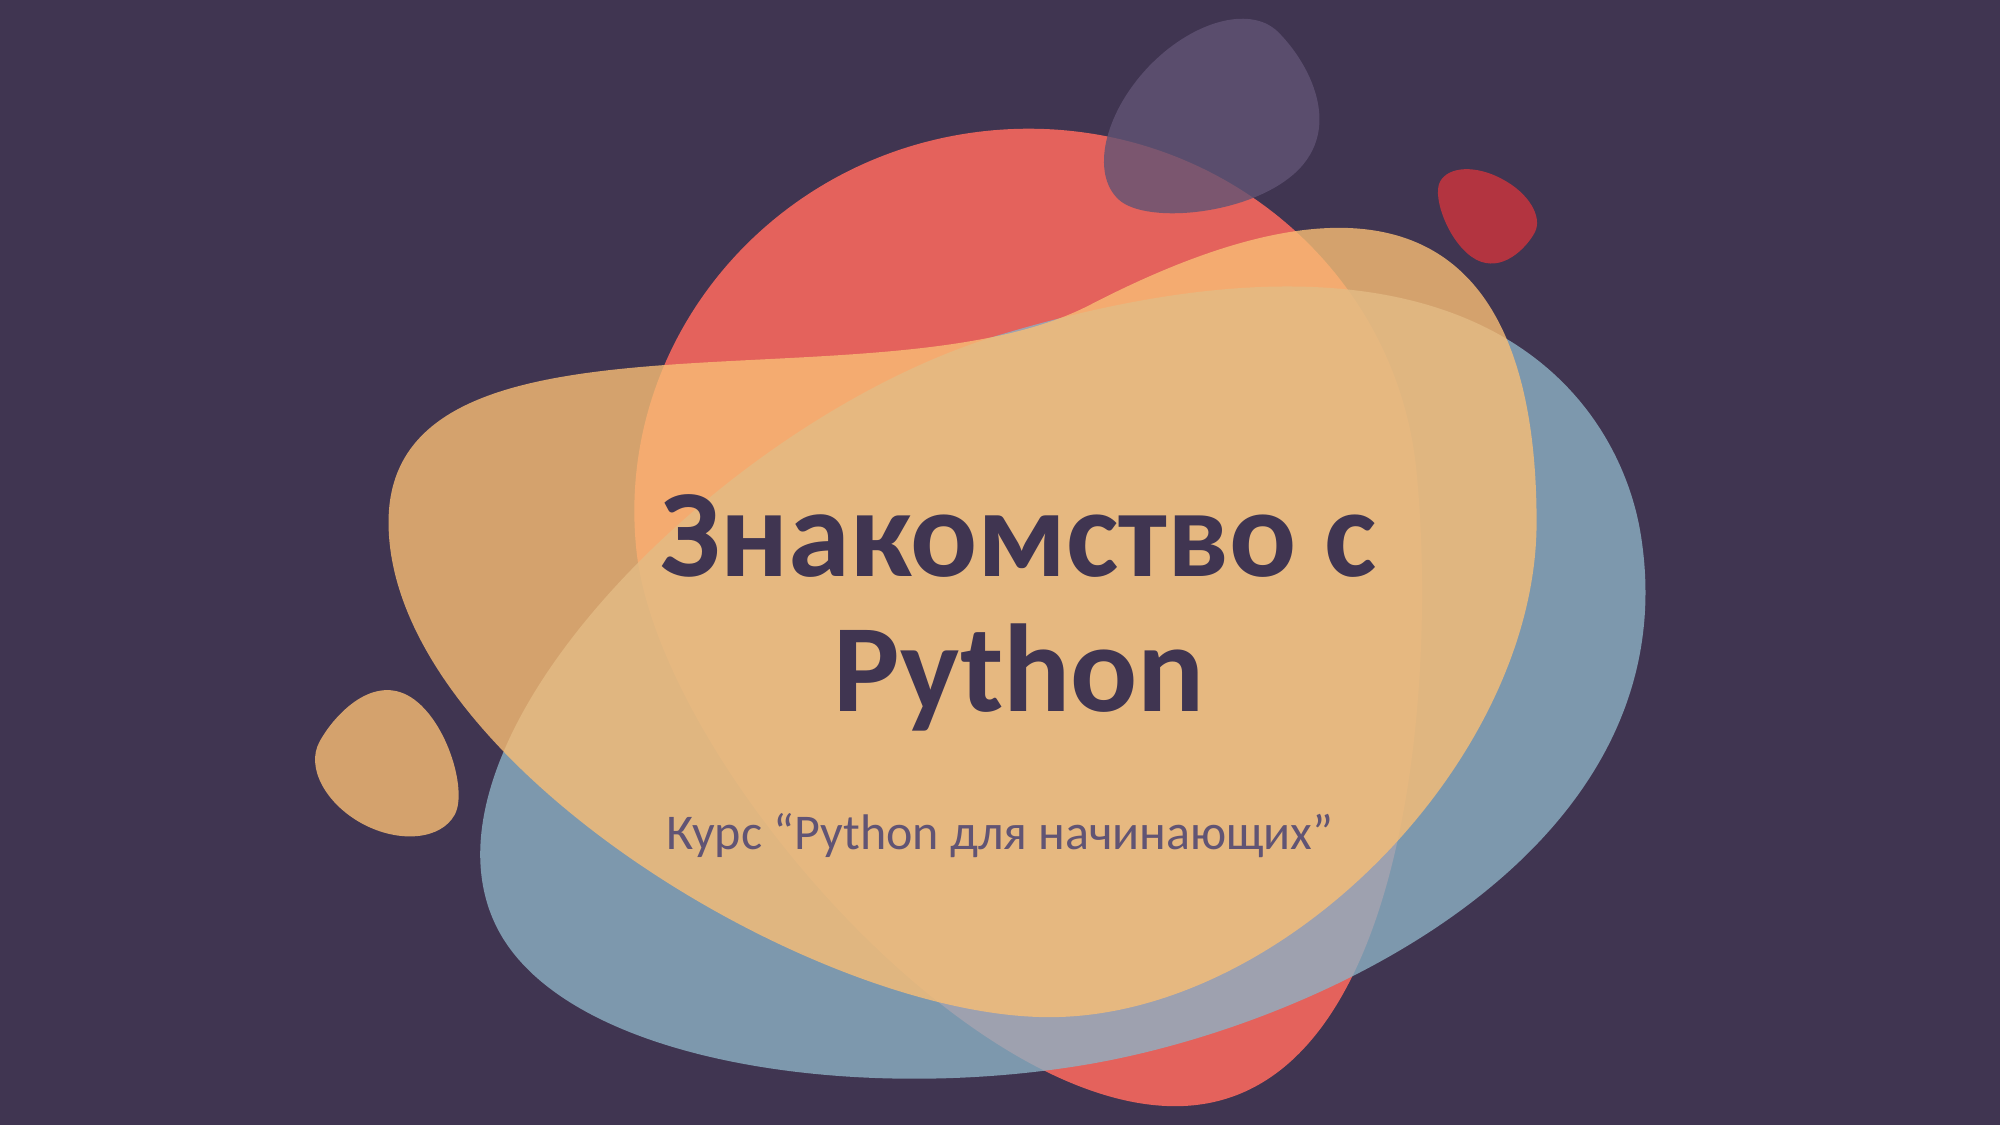

# Знакомство с Python
Курс “Python для начинающих”